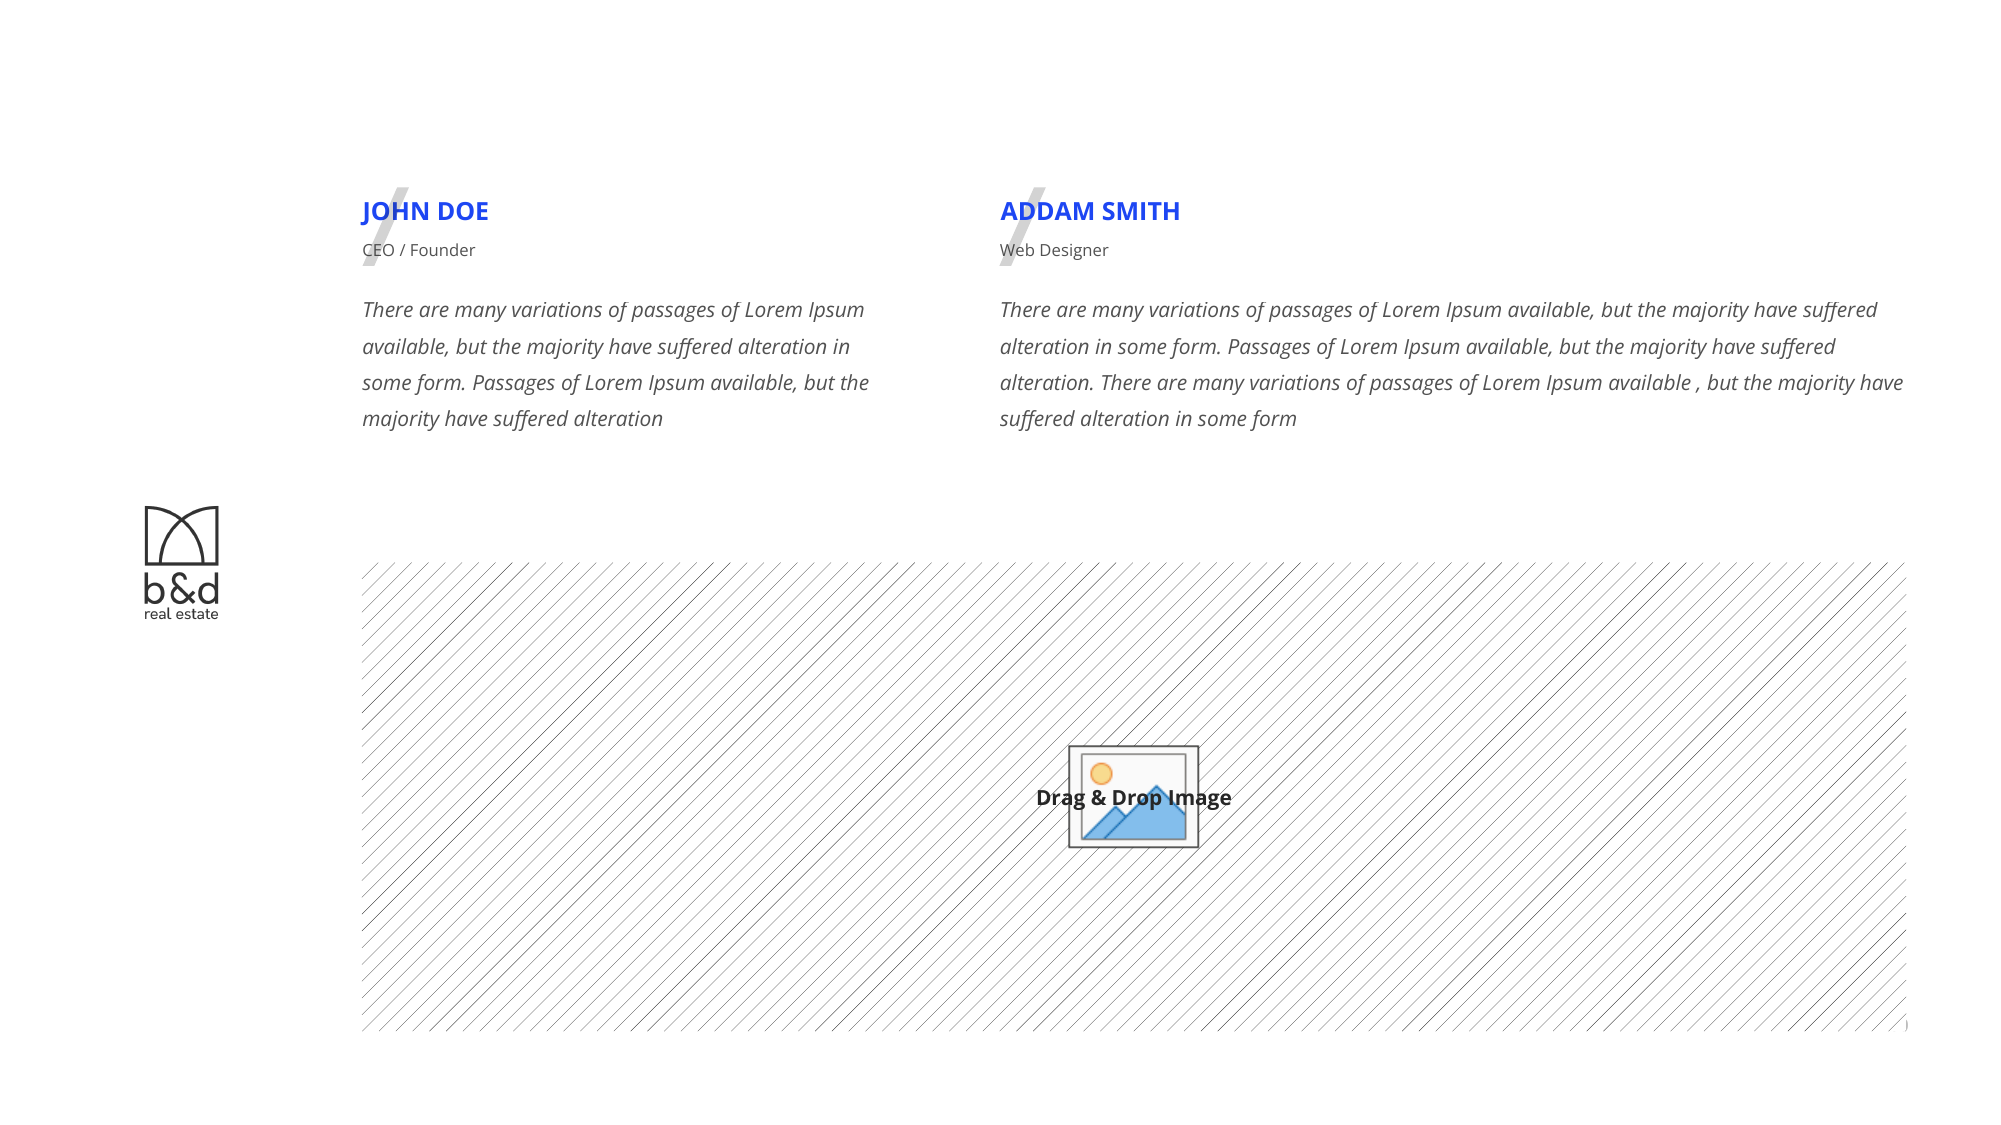

JOHN DOE
ADDAM SMITH
CEO / Founder
Web Designer
There are many variations of passages of Lorem Ipsum available, but the majority have suffered alteration in some form. Passages of Lorem Ipsum available, but the majority have suffered alteration
There are many variations of passages of Lorem Ipsum available, but the majority have suffered alteration in some form. Passages of Lorem Ipsum available, but the majority have suffered alteration. There are many variations of passages of Lorem Ipsum available , but the majority have suffered alteration in some form

19